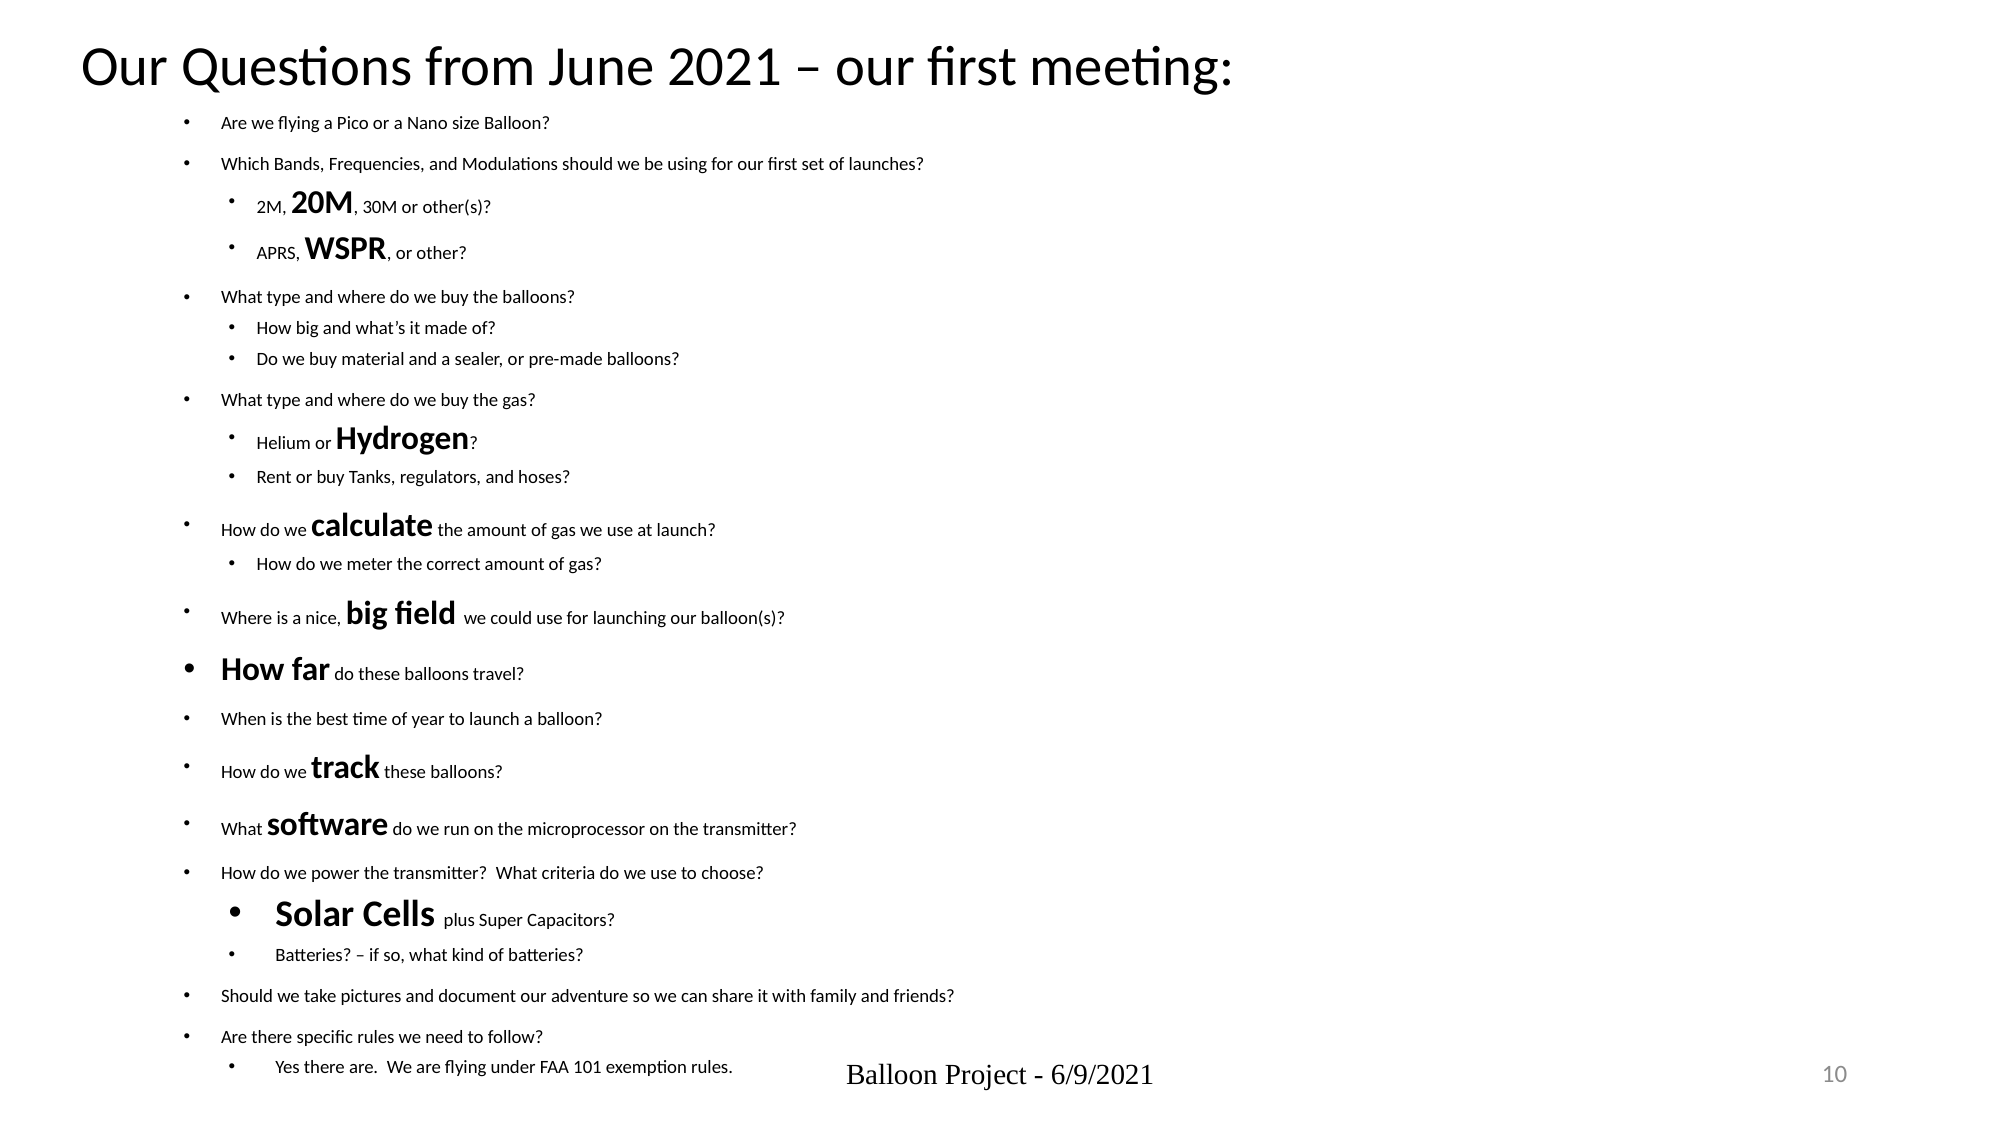

# Our Questions from June 2021 – our first meeting:
Are we flying a Pico or a Nano size Balloon?
Which Bands, Frequencies, and Modulations should we be using for our first set of launches?
2M, 20M, 30M or other(s)?
APRS, WSPR, or other?
What type and where do we buy the balloons?
How big and what’s it made of?
Do we buy material and a sealer, or pre-made balloons?
What type and where do we buy the gas?
Helium or Hydrogen?
Rent or buy Tanks, regulators, and hoses?
How do we calculate the amount of gas we use at launch?
How do we meter the correct amount of gas?
Where is a nice, big field we could use for launching our balloon(s)?
How far do these balloons travel?
When is the best time of year to launch a balloon?
How do we track these balloons?
What software do we run on the microprocessor on the transmitter?
How do we power the transmitter?  What criteria do we use to choose?
Solar Cells plus Super Capacitors?
Batteries? – if so, what kind of batteries?
Should we take pictures and document our adventure so we can share it with family and friends?
Are there specific rules we need to follow?
Yes there are.  We are flying under FAA 101 exemption rules.

Balloon Project - 6/9/2021
10